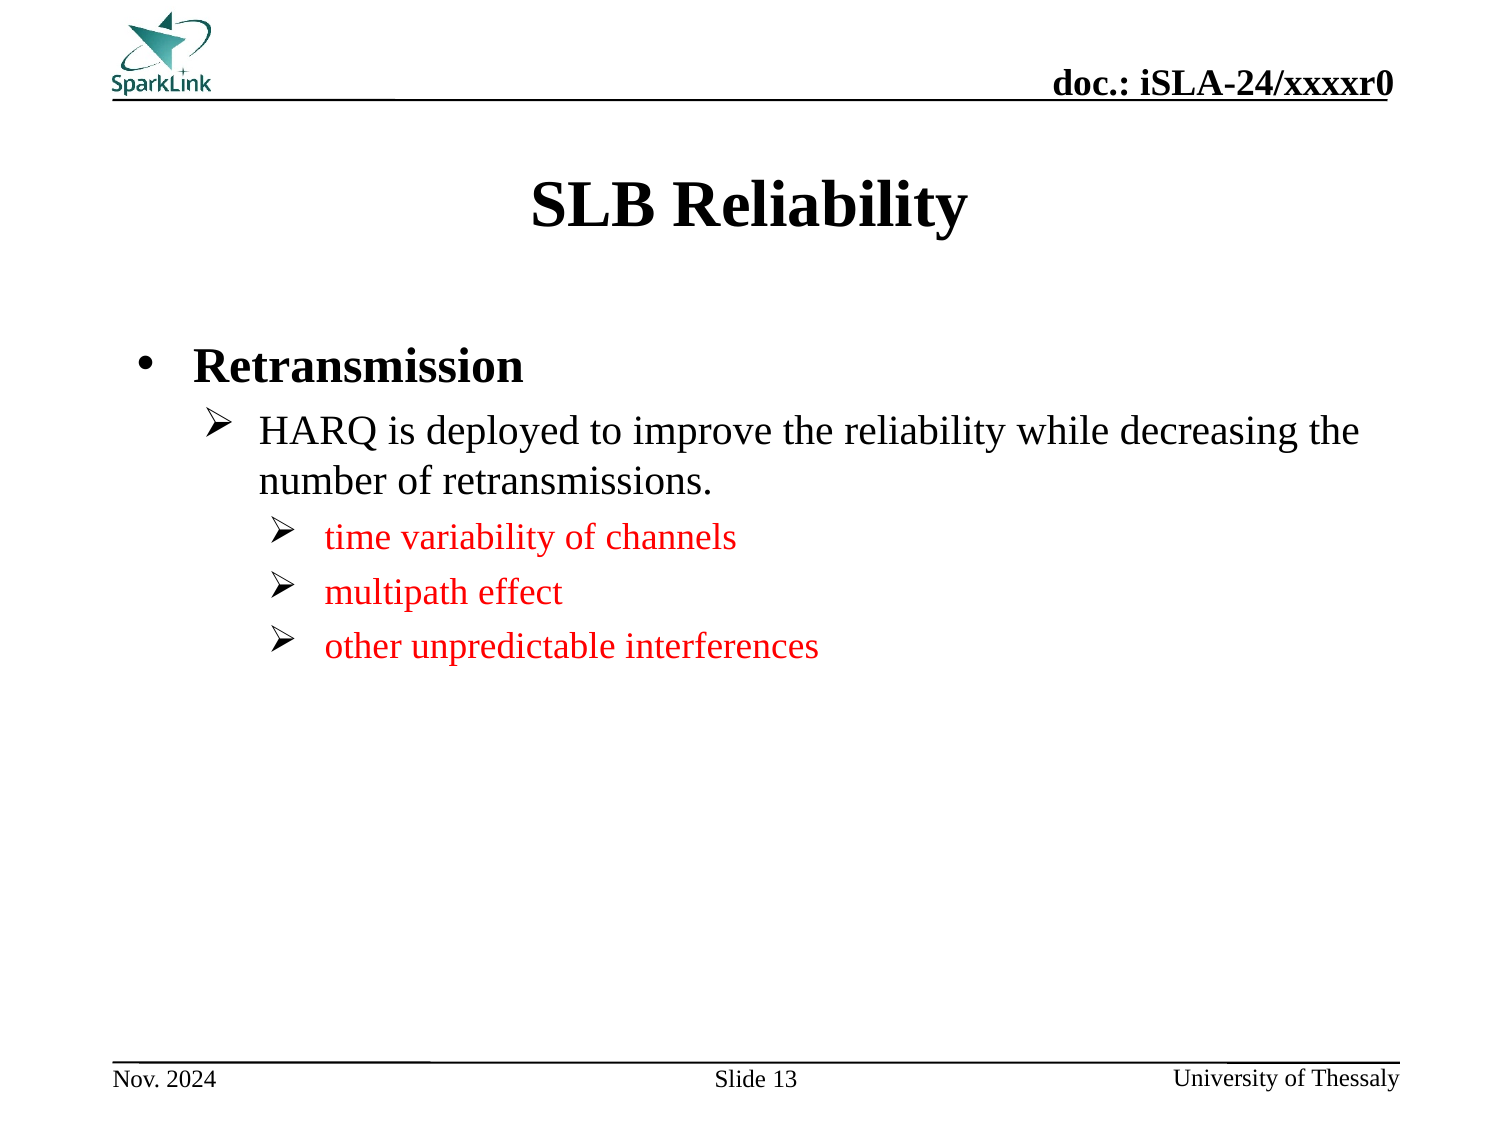

# SLB Reliability
Retransmission
HARQ is deployed to improve the reliability while decreasing the number of retransmissions.
time variability of channels
multipath effect
other unpredictable interferences
Slide 13